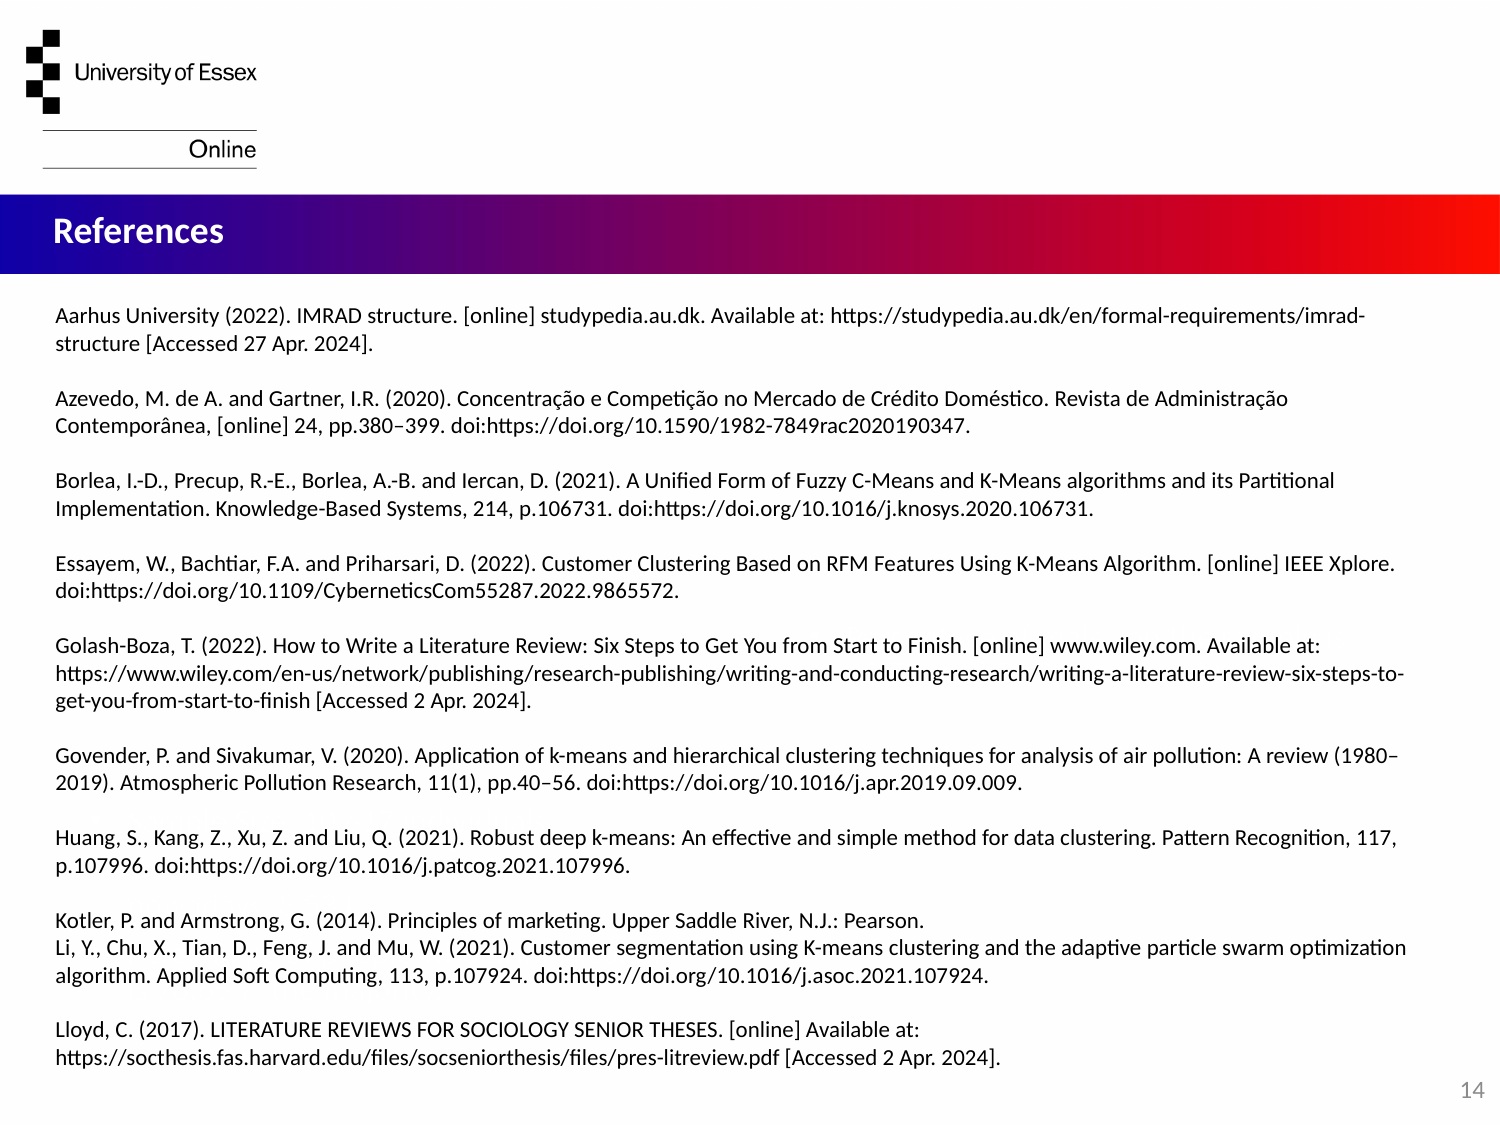

References
Aarhus University (2022). IMRAD structure. [online] studypedia.au.dk. Available at: https://studypedia.au.dk/en/formal-requirements/imrad-structure [Accessed 27 Apr. 2024].

Azevedo, M. de A. and Gartner, I.R. (2020). Concentração e Competição no Mercado de Crédito Doméstico. Revista de Administração Contemporânea, [online] 24, pp.380–399. doi:https://doi.org/10.1590/1982-7849rac2020190347.

Borlea, I.-D., Precup, R.-E., Borlea, A.-B. and Iercan, D. (2021). A Unified Form of Fuzzy C-Means and K-Means algorithms and its Partitional Implementation. Knowledge-Based Systems, 214, p.106731. doi:https://doi.org/10.1016/j.knosys.2020.106731.

Essayem, W., Bachtiar, F.A. and Priharsari, D. (2022). Customer Clustering Based on RFM Features Using K-Means Algorithm. [online] IEEE Xplore. doi:https://doi.org/10.1109/CyberneticsCom55287.2022.9865572.

Golash-Boza, T. (2022). How to Write a Literature Review: Six Steps to Get You from Start to Finish. [online] www.wiley.com. Available at: https://www.wiley.com/en-us/network/publishing/research-publishing/writing-and-conducting-research/writing-a-literature-review-six-steps-to-get-you-from-start-to-finish [Accessed 2 Apr. 2024].

Govender, P. and Sivakumar, V. (2020). Application of k-means and hierarchical clustering techniques for analysis of air pollution: A review (1980–2019). Atmospheric Pollution Research, 11(1), pp.40–56. doi:https://doi.org/10.1016/j.apr.2019.09.009.

Huang, S., Kang, Z., Xu, Z. and Liu, Q. (2021). Robust deep k-means: An effective and simple method for data clustering. Pattern Recognition, 117, p.107996. doi:https://doi.org/10.1016/j.patcog.2021.107996.

Kotler, P. and Armstrong, G. (2014). Principles of marketing. Upper Saddle River, N.J.: Pearson.
Li, Y., Chu, X., Tian, D., Feng, J. and Mu, W. (2021). Customer segmentation using K-means clustering and the adaptive particle swarm optimization algorithm. Applied Soft Computing, 113, p.107924. doi:https://doi.org/10.1016/j.asoc.2021.107924.

Lloyd, C. (2017). LITERATURE REVIEWS FOR SOCIOLOGY SENIOR THESES. [online] Available at: https://socthesis.fas.harvard.edu/files/socseniorthesis/files/pres-litreview.pdf [Accessed 2 Apr. 2024].

Percentage of males on the sample is 45.7% and 54.3% for females.
Sample Size: 10,617 individuals
Total answers for whether drink nowadays: 8,534
Percentage of people who drink alcohol is 78.65%, the majority.
14